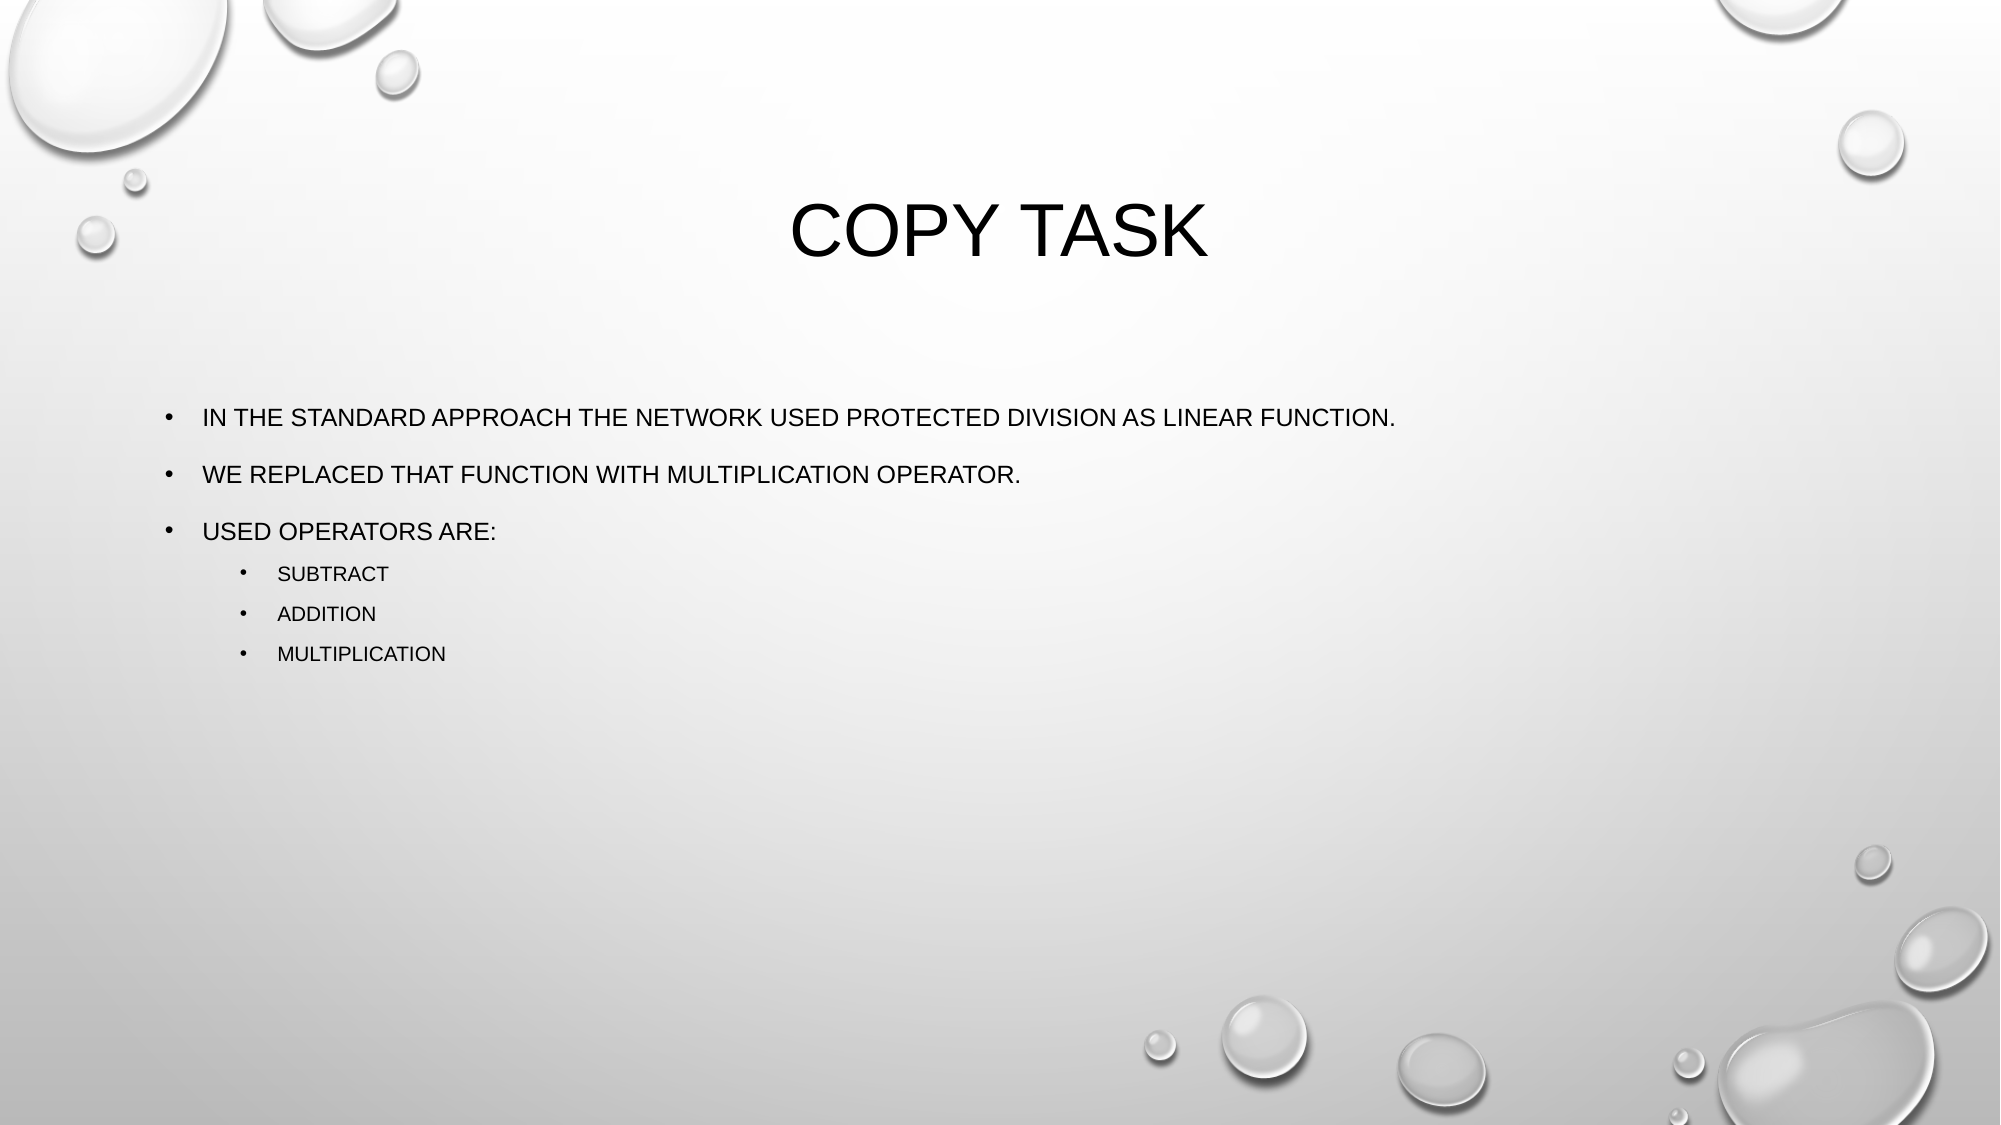

# Copy Task
In the standard approach the network used protected division as linear function.
We replaced that function with multiplication operator.
Used operators are:
subtract
addition
multiplication